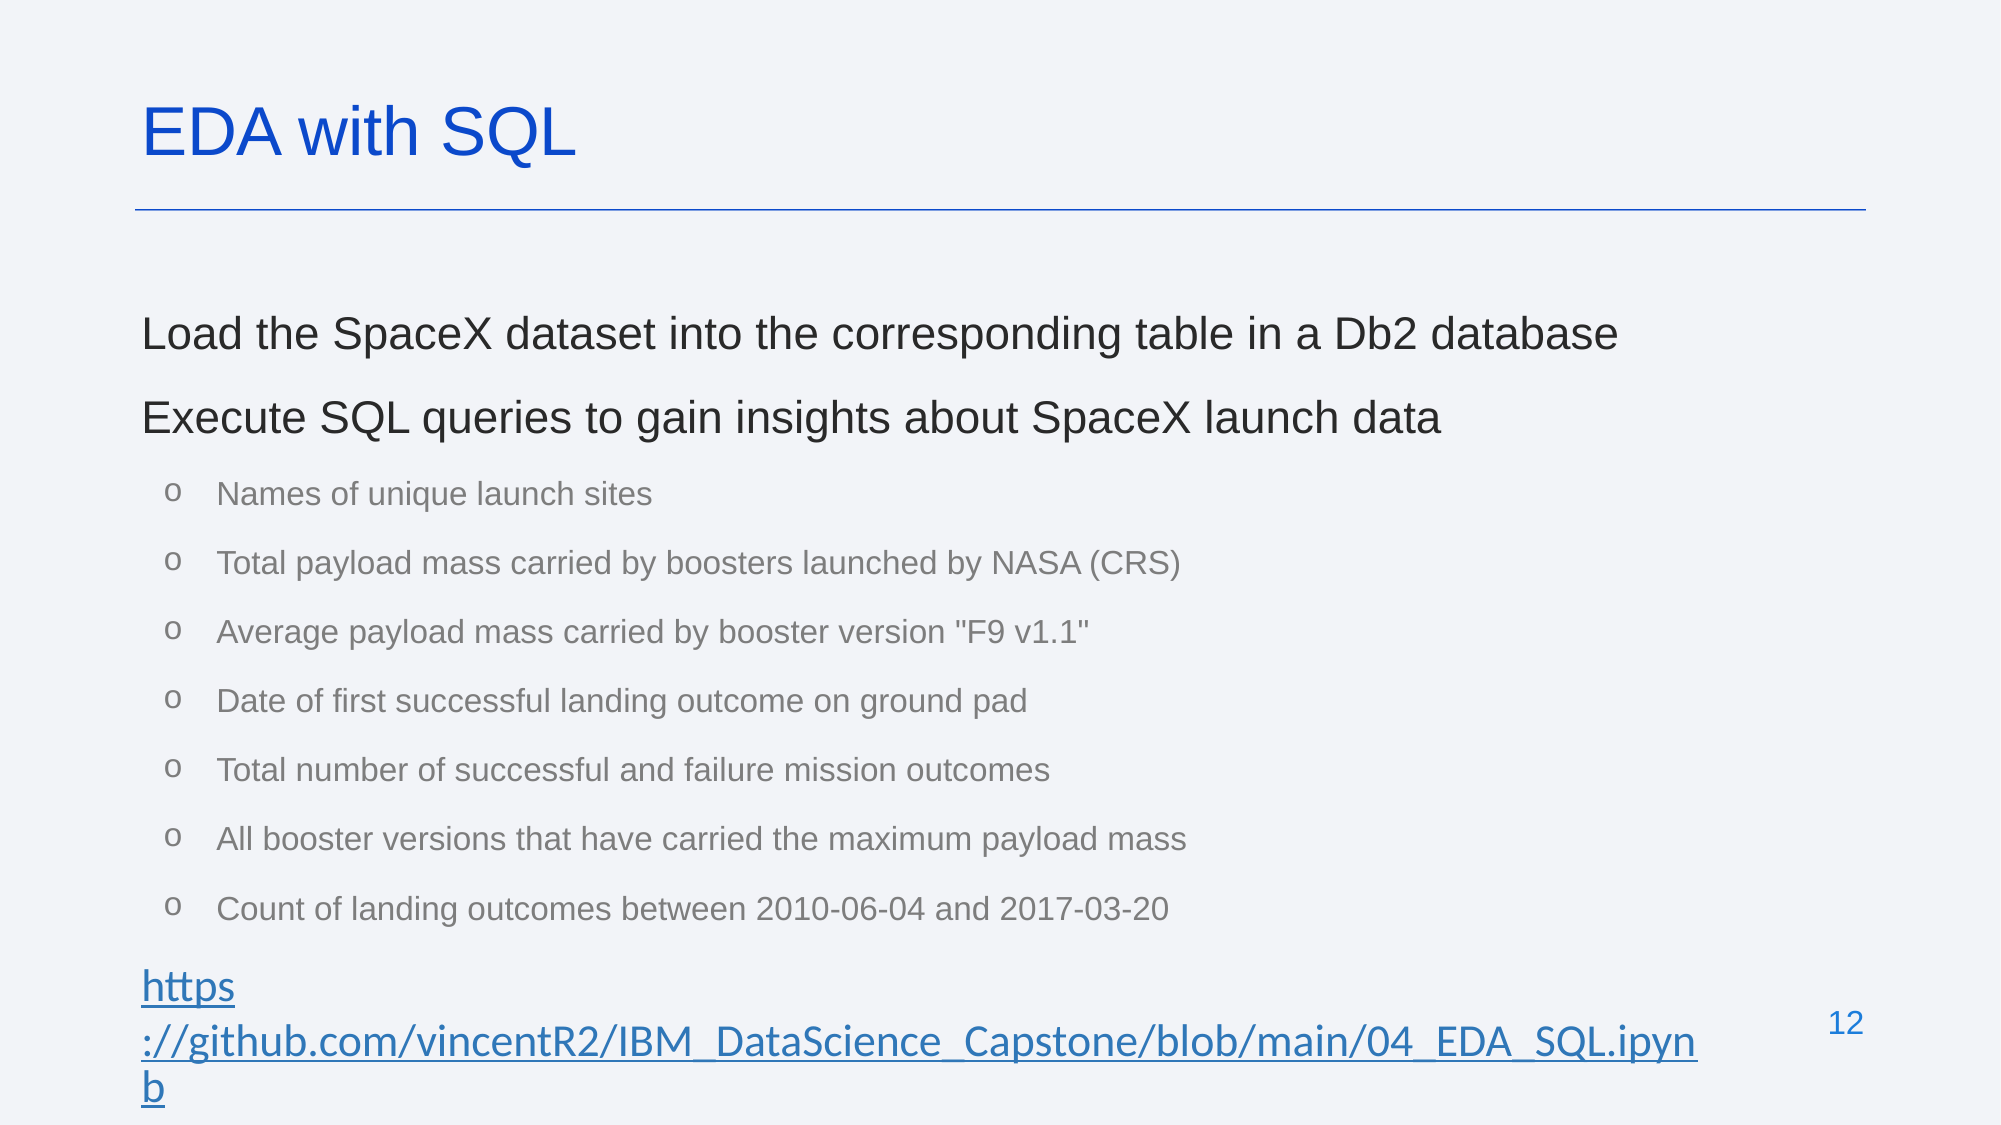

EDA with SQL
Load the SpaceX dataset into the corresponding table in a Db2 database
Execute SQL queries to gain insights about SpaceX launch data
Names of unique launch sites
Total payload mass carried by boosters launched by NASA (CRS)
Average payload mass carried by booster version "F9 v1.1"
Date of first successful landing outcome on ground pad
Total number of successful and failure mission outcomes
All booster versions that have carried the maximum payload mass
Count of landing outcomes between 2010-06-04 and 2017-03-20
https://github.com/vincentR2/IBM_DataScience_Capstone/blob/main/04_EDA_SQL.ipynb
12